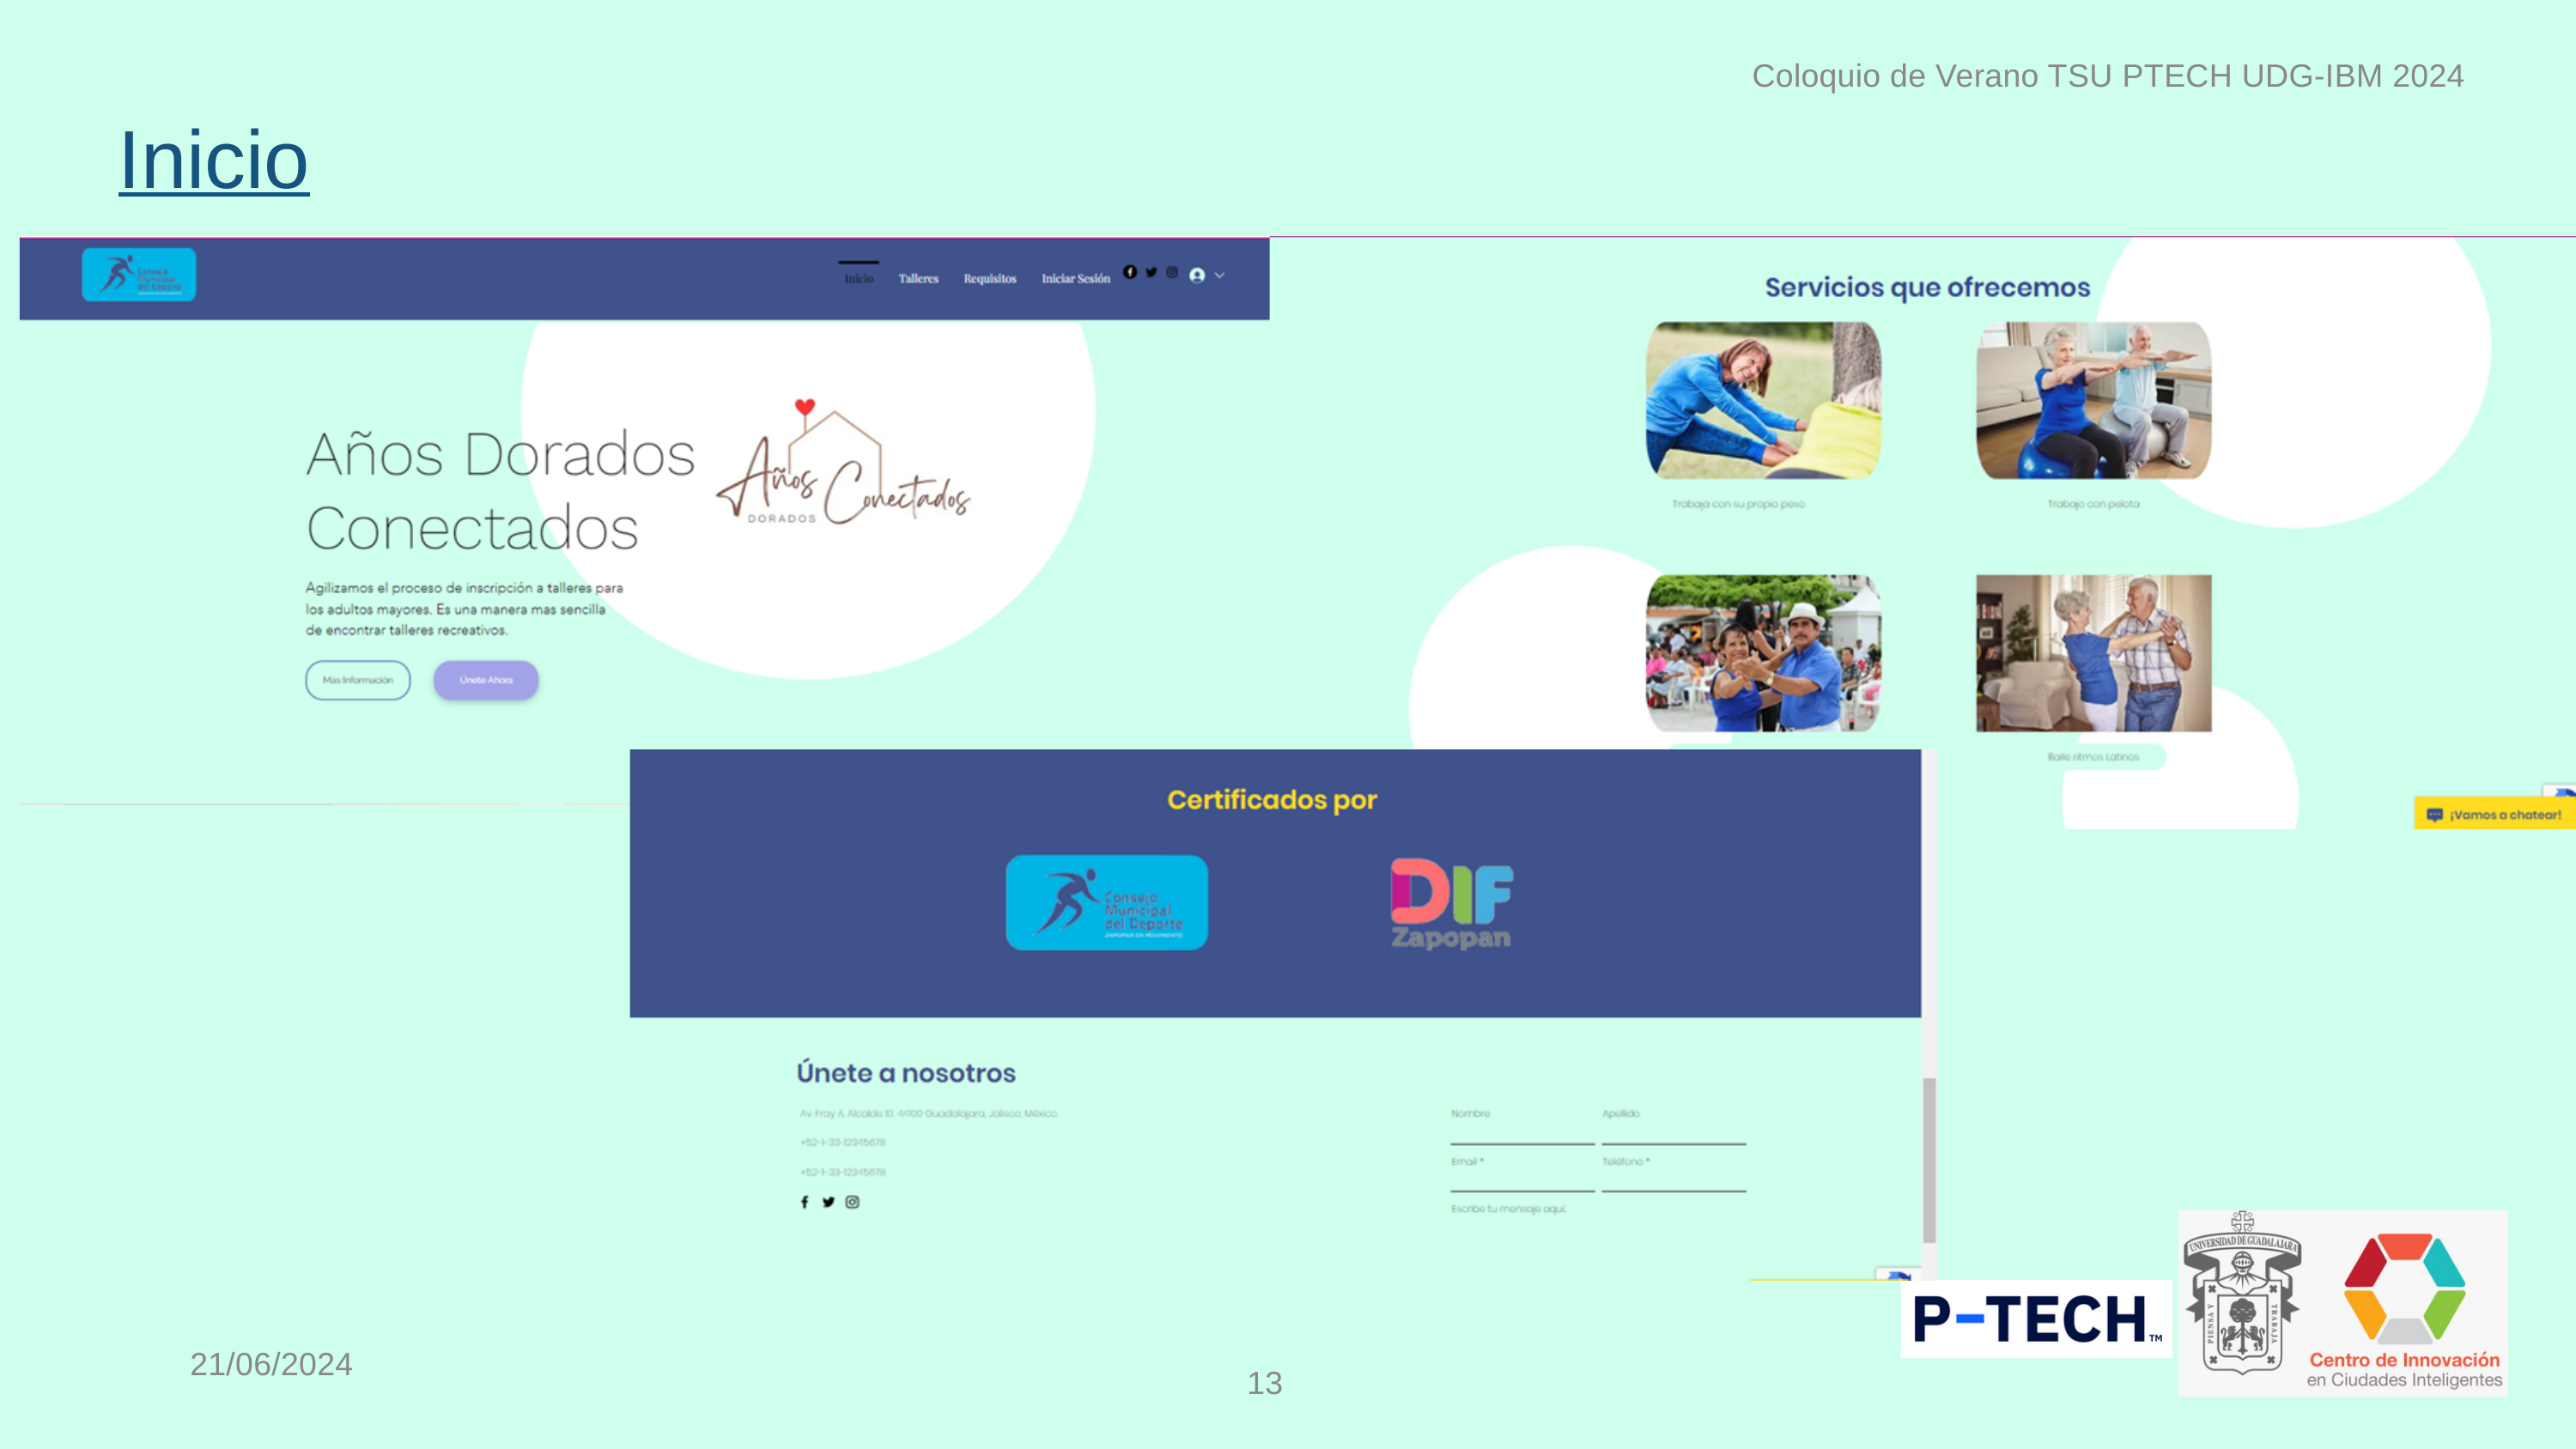

Coloquio de Verano TSU PTECH UDG-IBM 2024
Inicio

21/06/2024

13